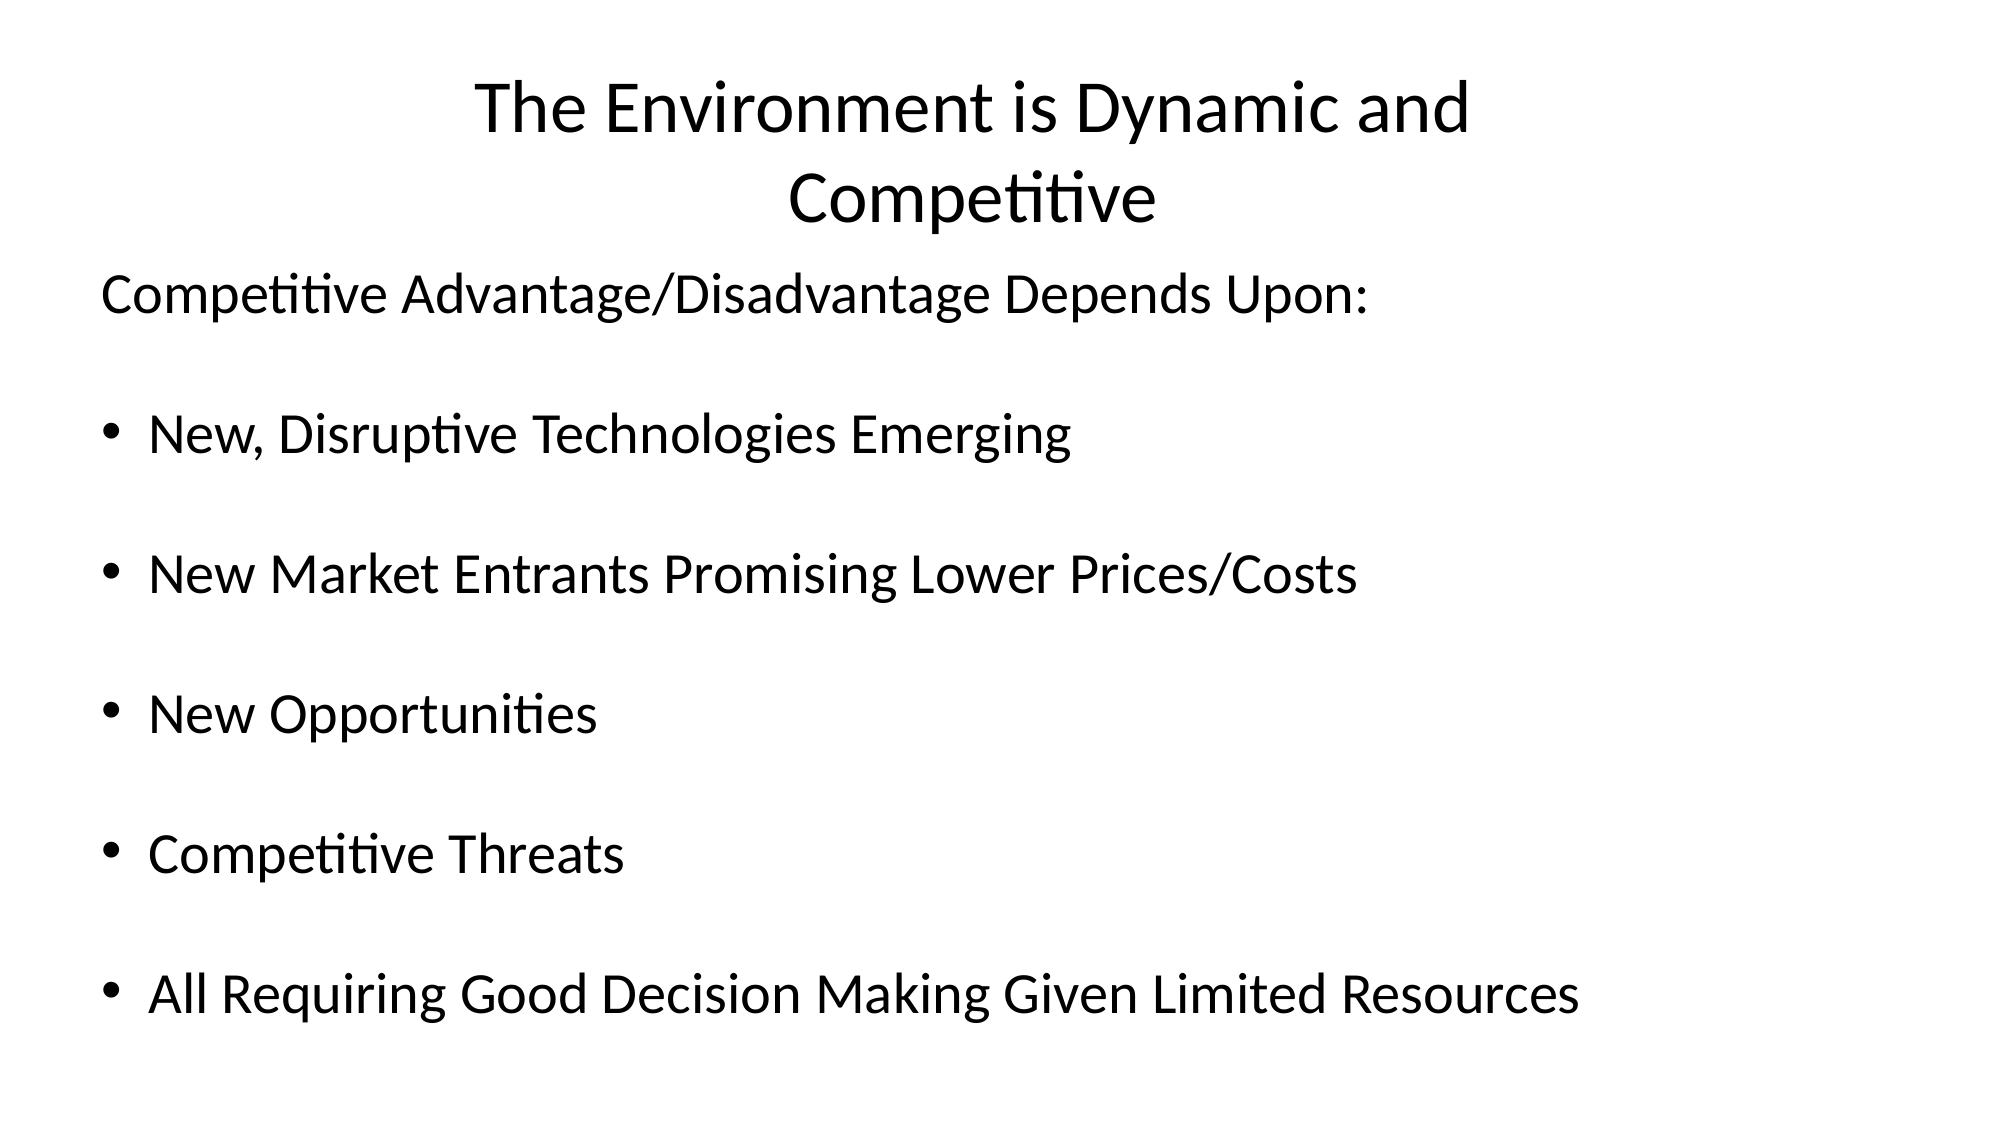

The Environment is Dynamic and Competitive
Competitive Advantage/Disadvantage Depends Upon:

New, Disruptive Technologies Emerging

New Market Entrants Promising Lower Prices/Costs

New Opportunities

Competitive Threats

All Requiring Good Decision Making Given Limited Resources